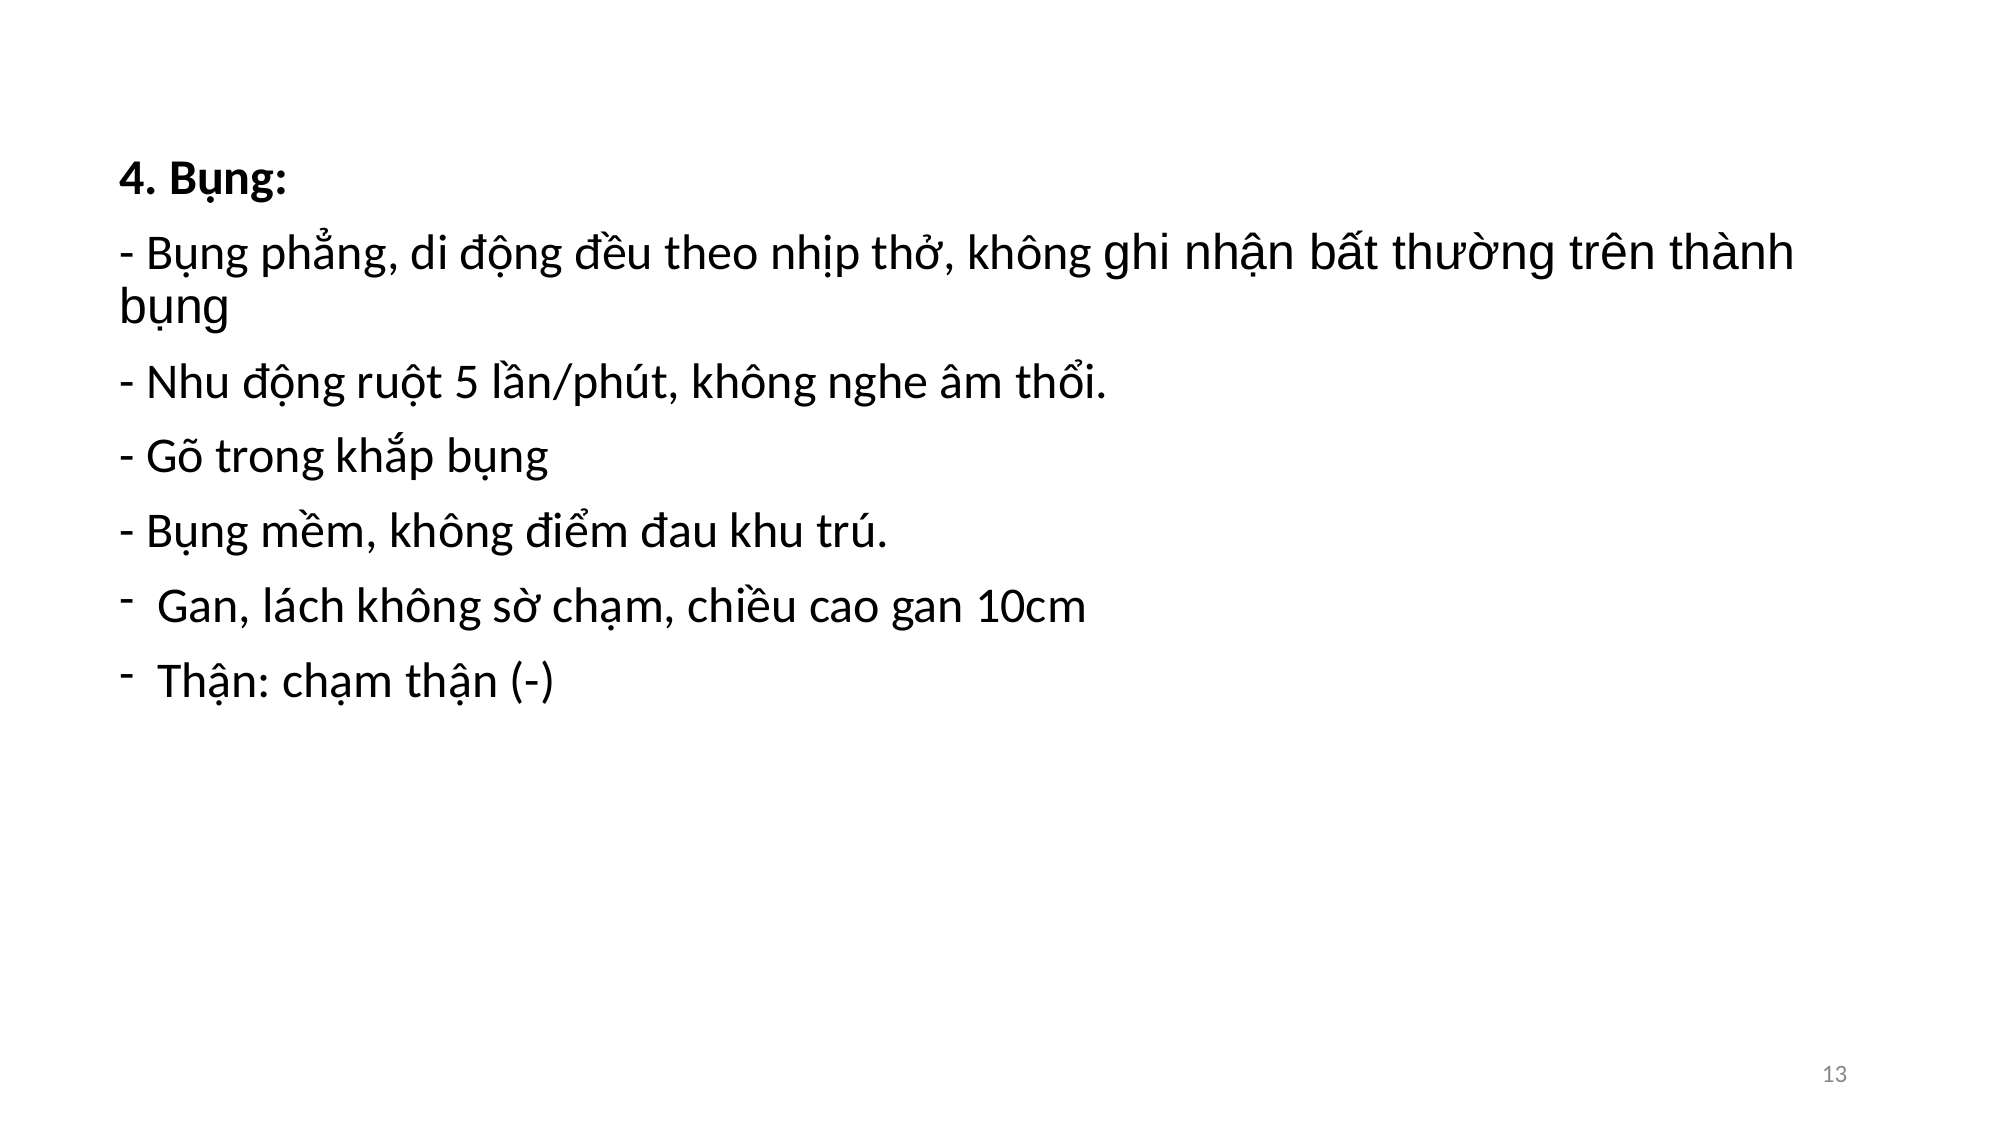

4. Bụng:
- Bụng phẳng, di động đều theo nhịp thở, không ghi nhận bất thường trên thành bụng
- Nhu động ruột 5 lần/phút, không nghe âm thổi.
- Gõ trong khắp bụng
- Bụng mềm, không điểm đau khu trú.
Gan, lách không sờ chạm, chiều cao gan 10cm
Thận: chạm thận (-)
13